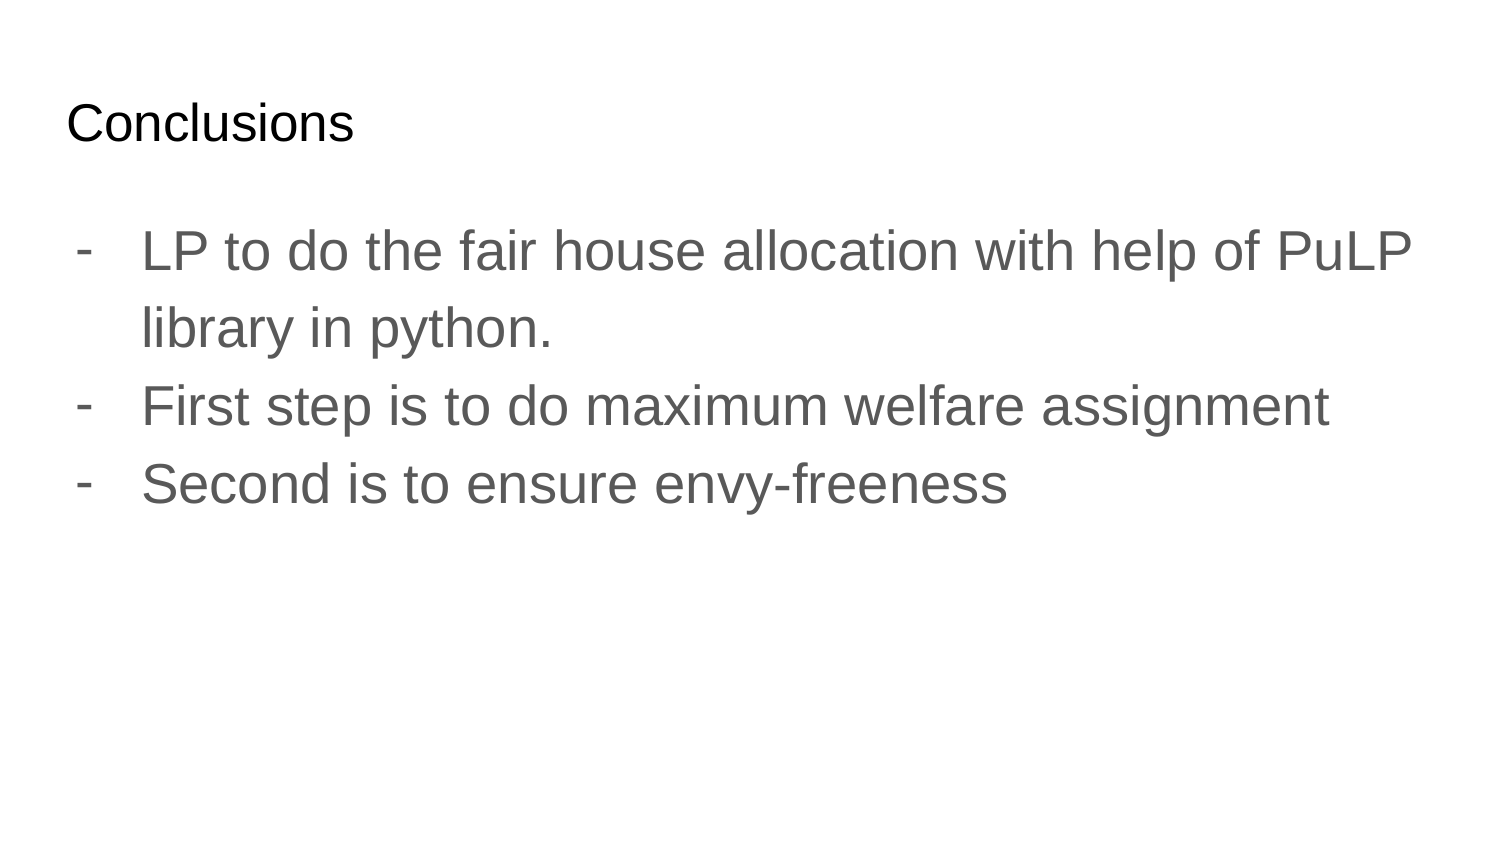

# Conclusions
LP to do the fair house allocation with help of PuLP library in python.
First step is to do maximum welfare assignment
Second is to ensure envy-freeness